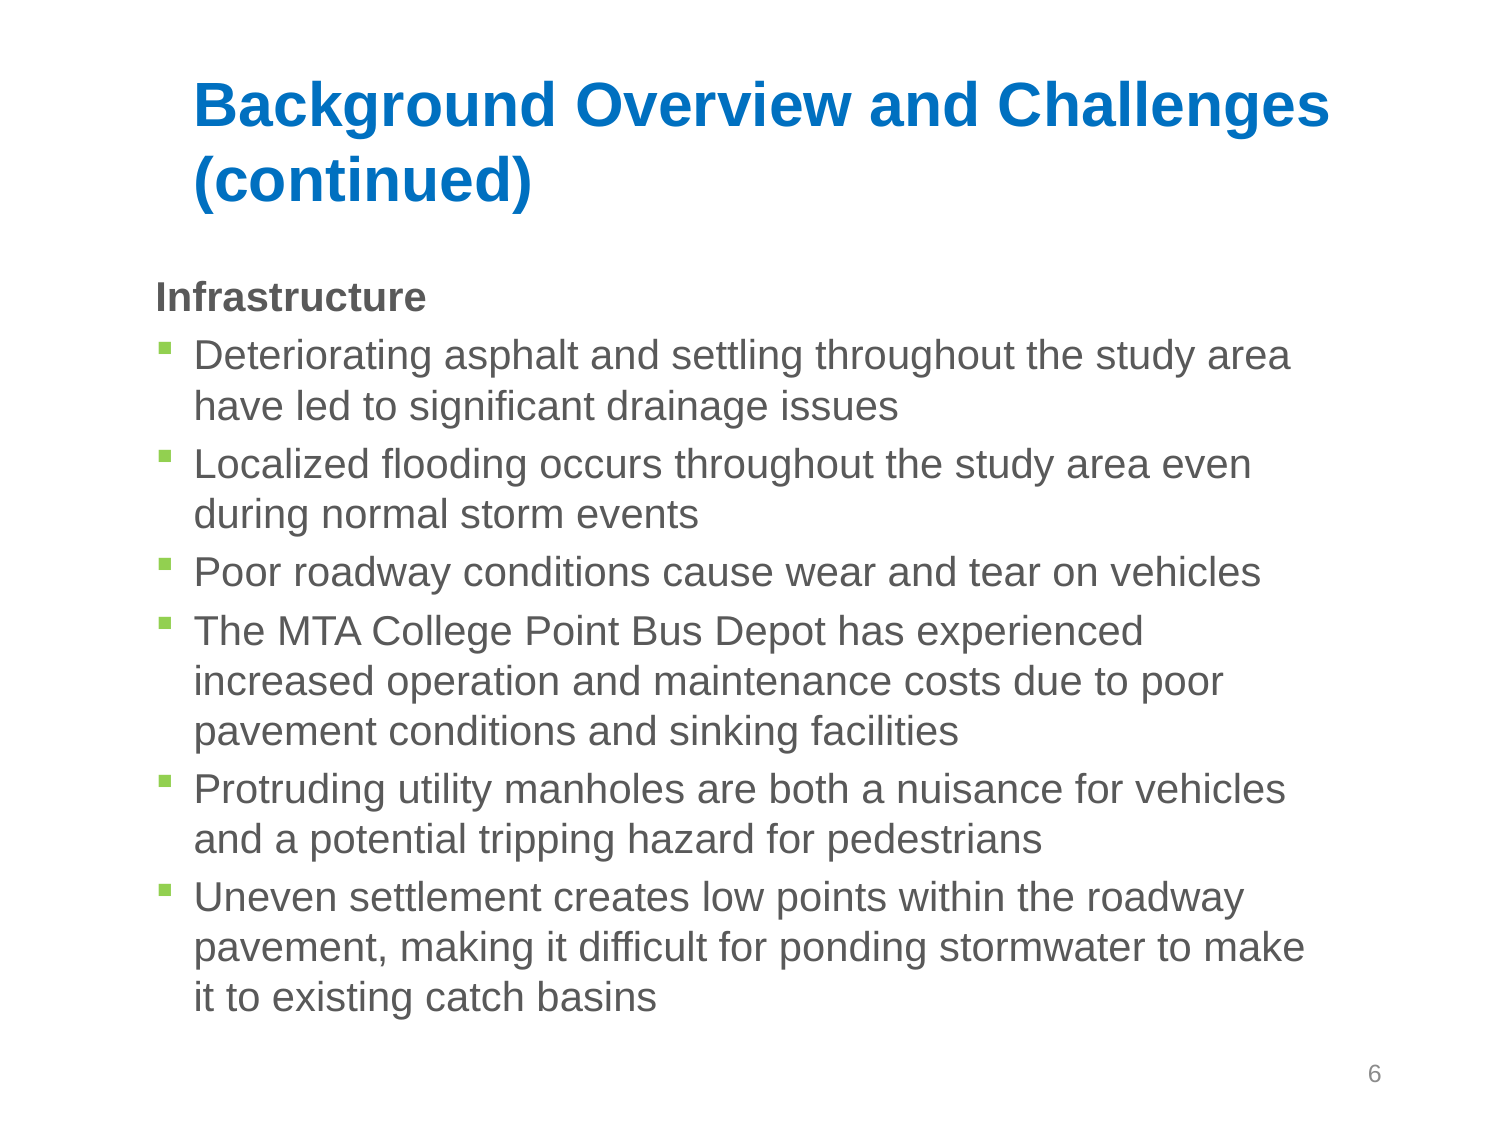

# Background Overview and Challenges (continued)
Infrastructure
Deteriorating asphalt and settling throughout the study area have led to significant drainage issues
Localized flooding occurs throughout the study area even during normal storm events
Poor roadway conditions cause wear and tear on vehicles
The MTA College Point Bus Depot has experienced increased operation and maintenance costs due to poor pavement conditions and sinking facilities
Protruding utility manholes are both a nuisance for vehicles and a potential tripping hazard for pedestrians
Uneven settlement creates low points within the roadway pavement, making it difficult for ponding stormwater to make it to existing catch basins

6